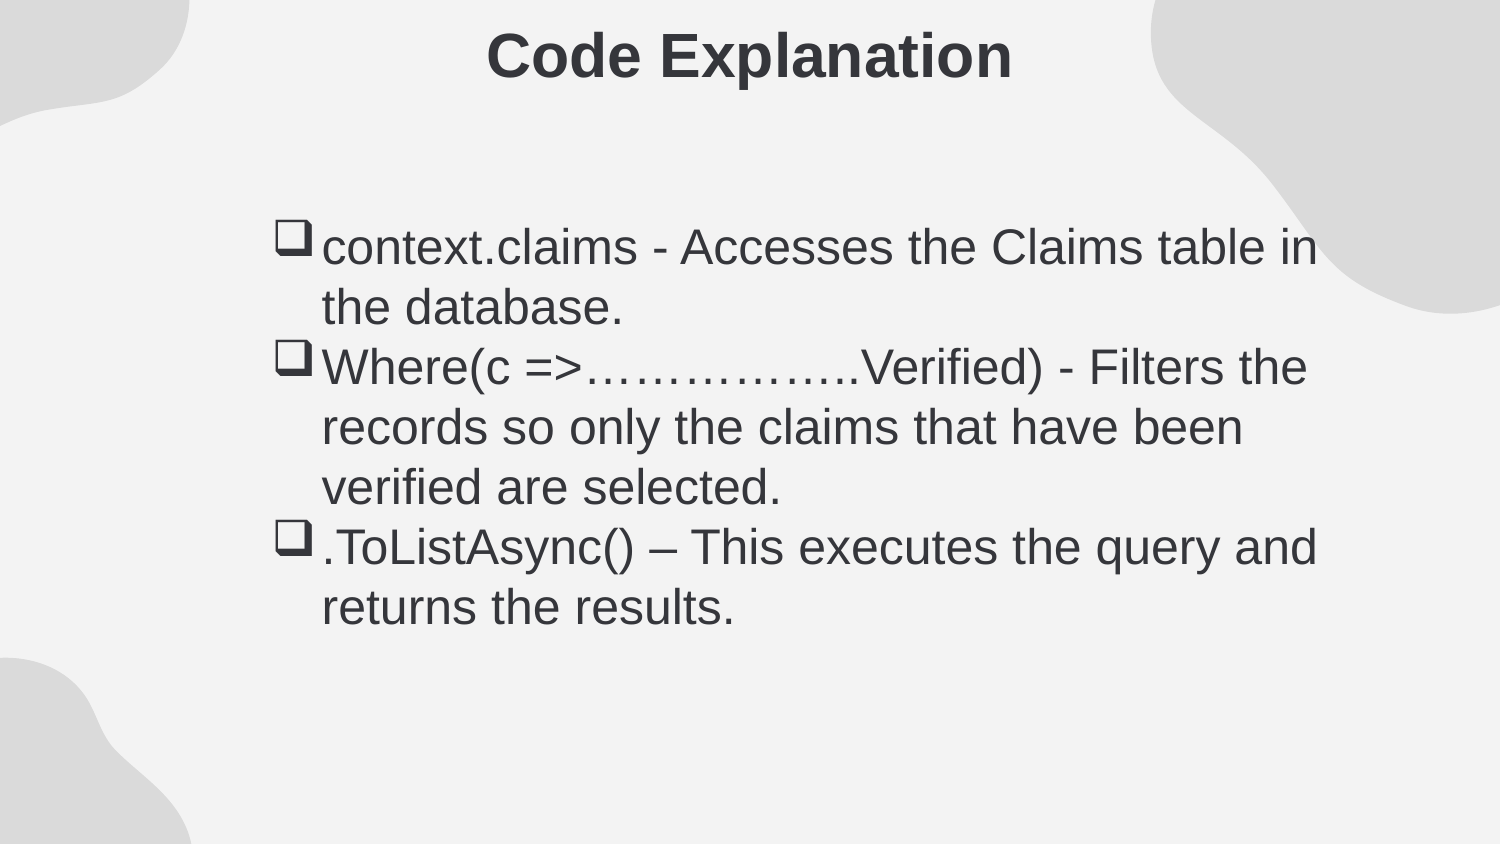

# Code Explanation
context.claims - Accesses the Claims table in the database.
Where(c =>……………..Verified) - Filters the records so only the claims that have been verified are selected.
.ToListAsync() – This executes the query and returns the results.